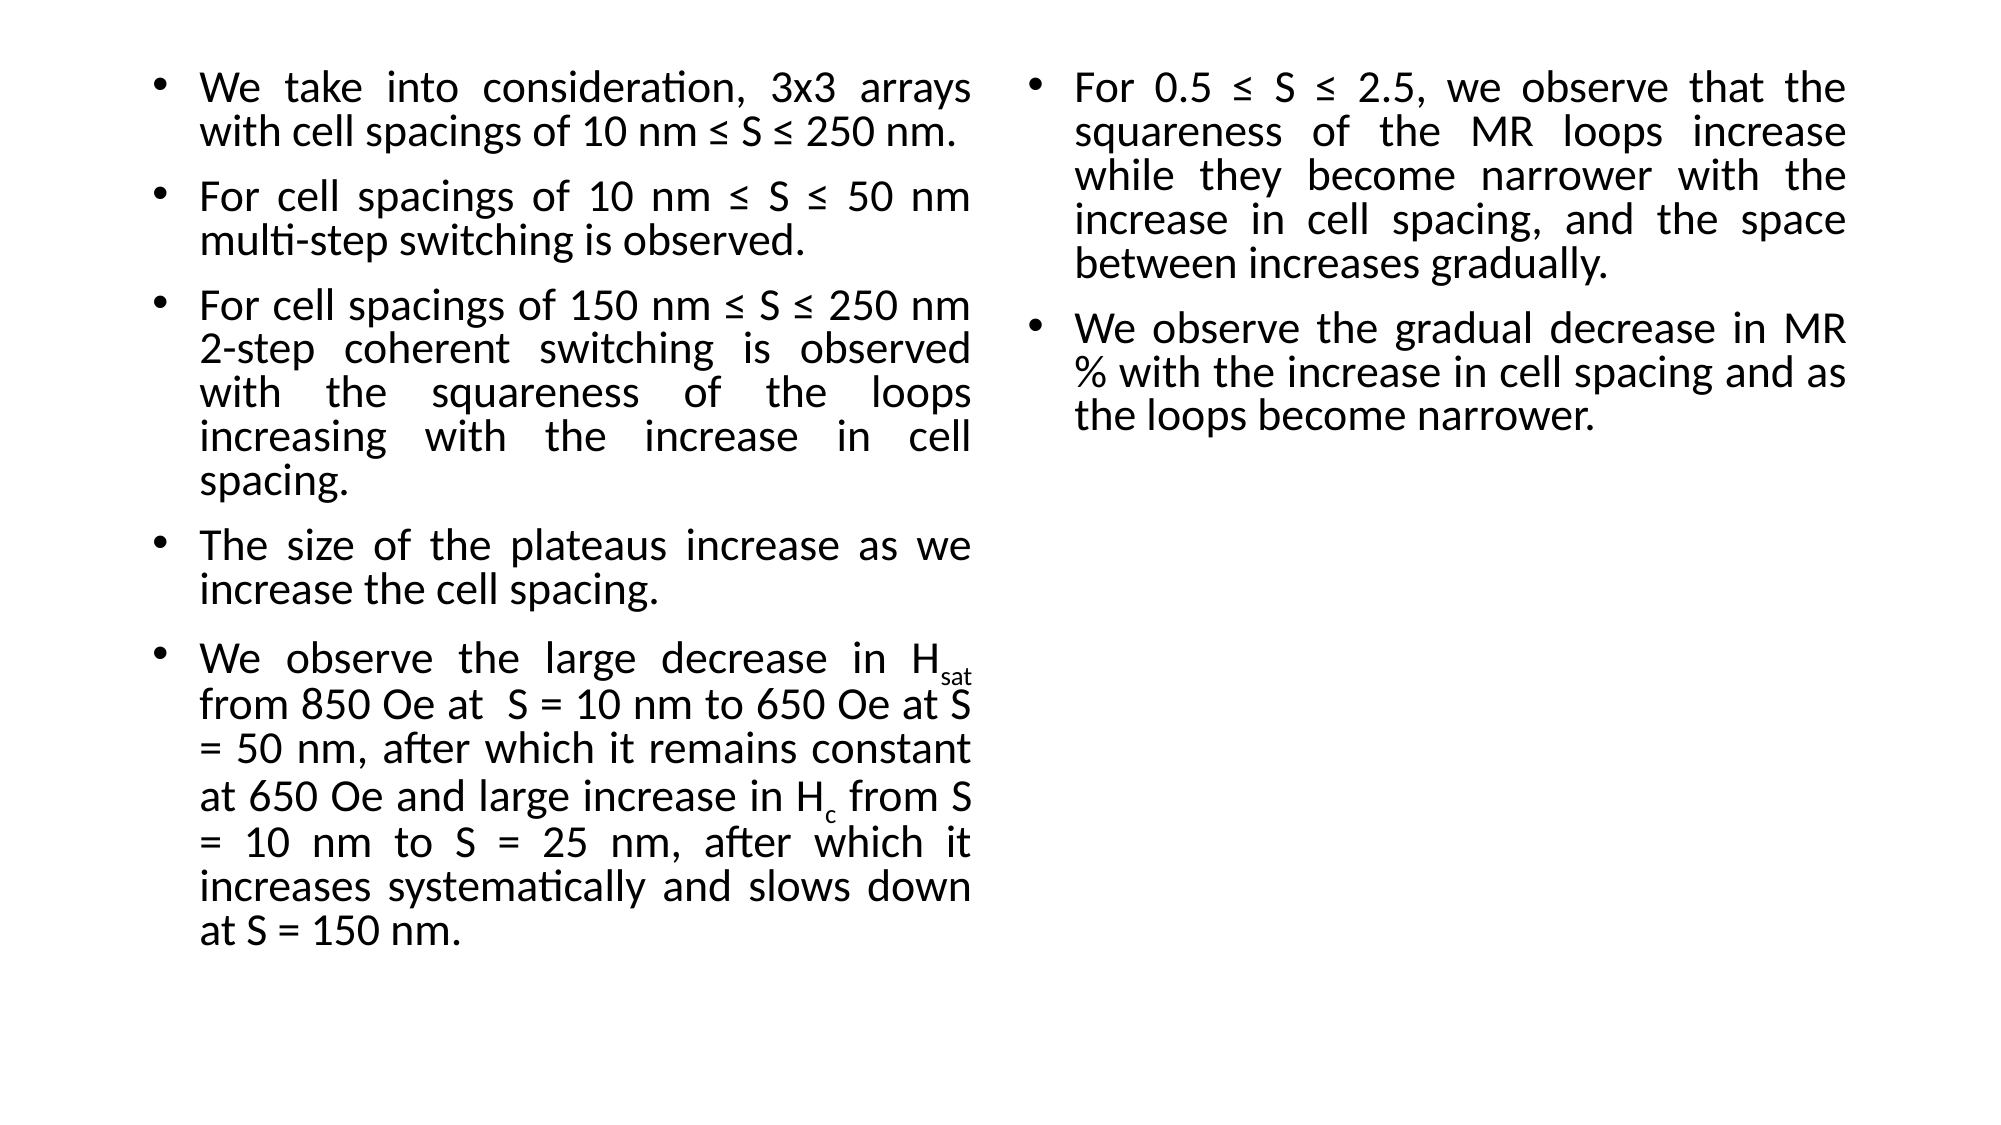

We take into consideration, 3x3 arrays with cell spacings of 10 nm ≤ S ≤ 250 nm.
For cell spacings of 10 nm ≤ S ≤ 50 nm multi-step switching is observed.
For cell spacings of 150 nm ≤ S ≤ 250 nm 2-step coherent switching is observed with the squareness of the loops increasing with the increase in cell spacing.
The size of the plateaus increase as we increase the cell spacing.
We observe the large decrease in Hsat from 850 Oe at  S = 10 nm to 650 Oe at S = 50 nm, after which it remains constant at 650 Oe and large increase in Hc from S = 10 nm to S = 25 nm, after which it increases systematically and slows down at S = 150 nm.
For 0.5 ≤ S ≤ 2.5, we observe that the squareness of the MR loops increase while they become narrower with the increase in cell spacing, and the space between increases gradually.
We observe the gradual decrease in MR % with the increase in cell spacing and as the loops become narrower.